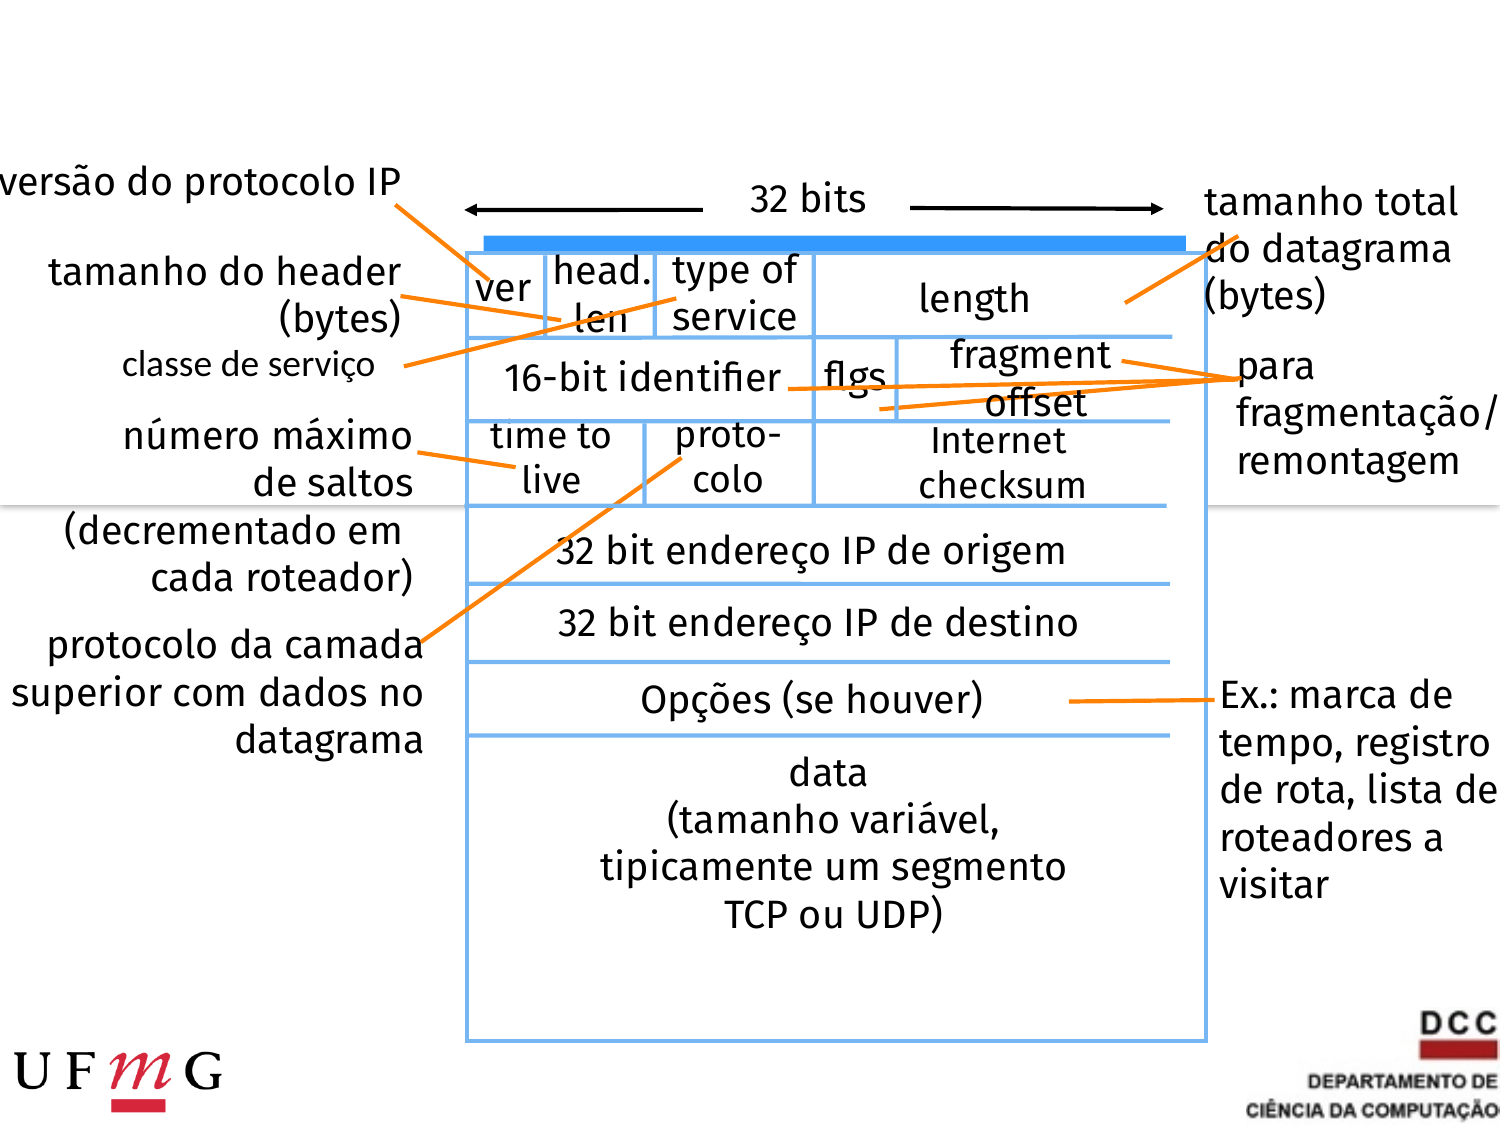

Formato do datagrama IP
versão do protocolo IP
32 bits
tamanho total
do datagrama
(bytes)

type of
service
head.
len
tamanho do header
 (bytes)

ver

length

fragment
 offset
classe de serviço
para
fragmentação/
remontagem

flgs
16-bit identifier

número máximo
 de saltos
(decrementado em
cada roteador)
proto-
colo
time to
live
Internet
 checksum

32 bit endereço IP de origem

32 bit endereço IP de destino
protocolo da camada
superior com dados no
datagrama

Ex.: marca de tempo, registro
de rota, lista de roteadores a visitar
Opções (se houver)

data
(tamanho variável,
tipicamente um segmento
TCP ou UDP)